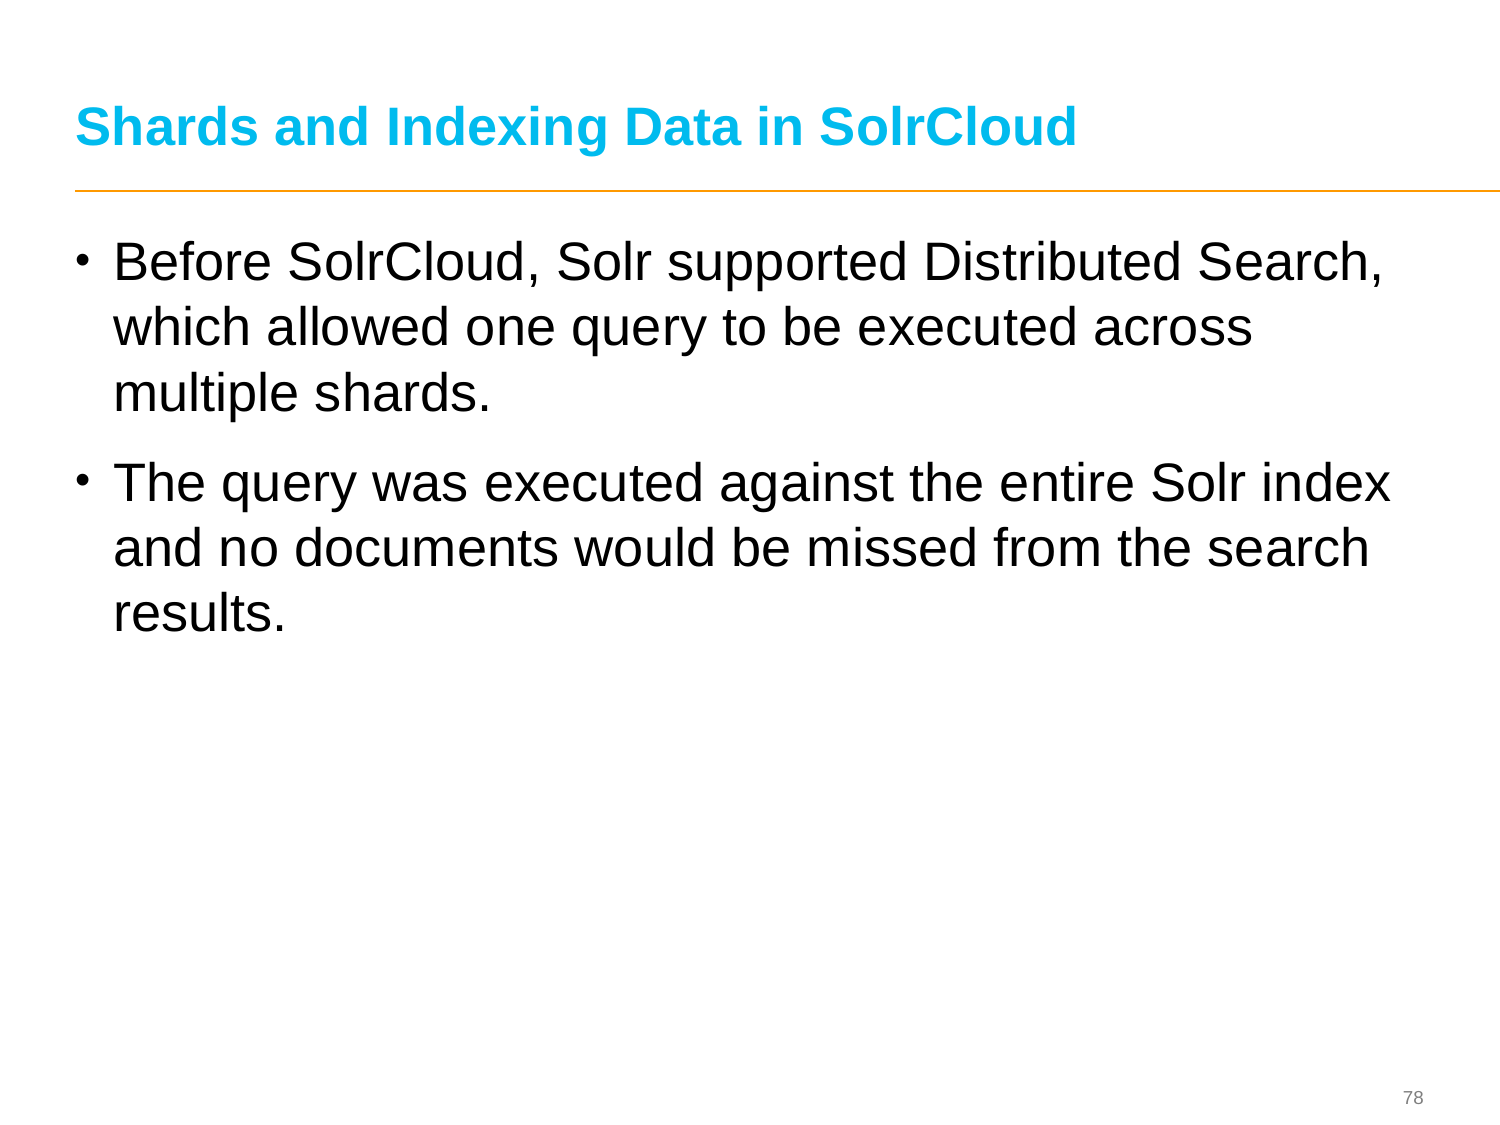

# Shards and Indexing Data in SolrCloud
Before SolrCloud, Solr supported Distributed Search, which allowed one query to be executed across multiple shards.
The query was executed against the entire Solr index and no documents would be missed from the search results.